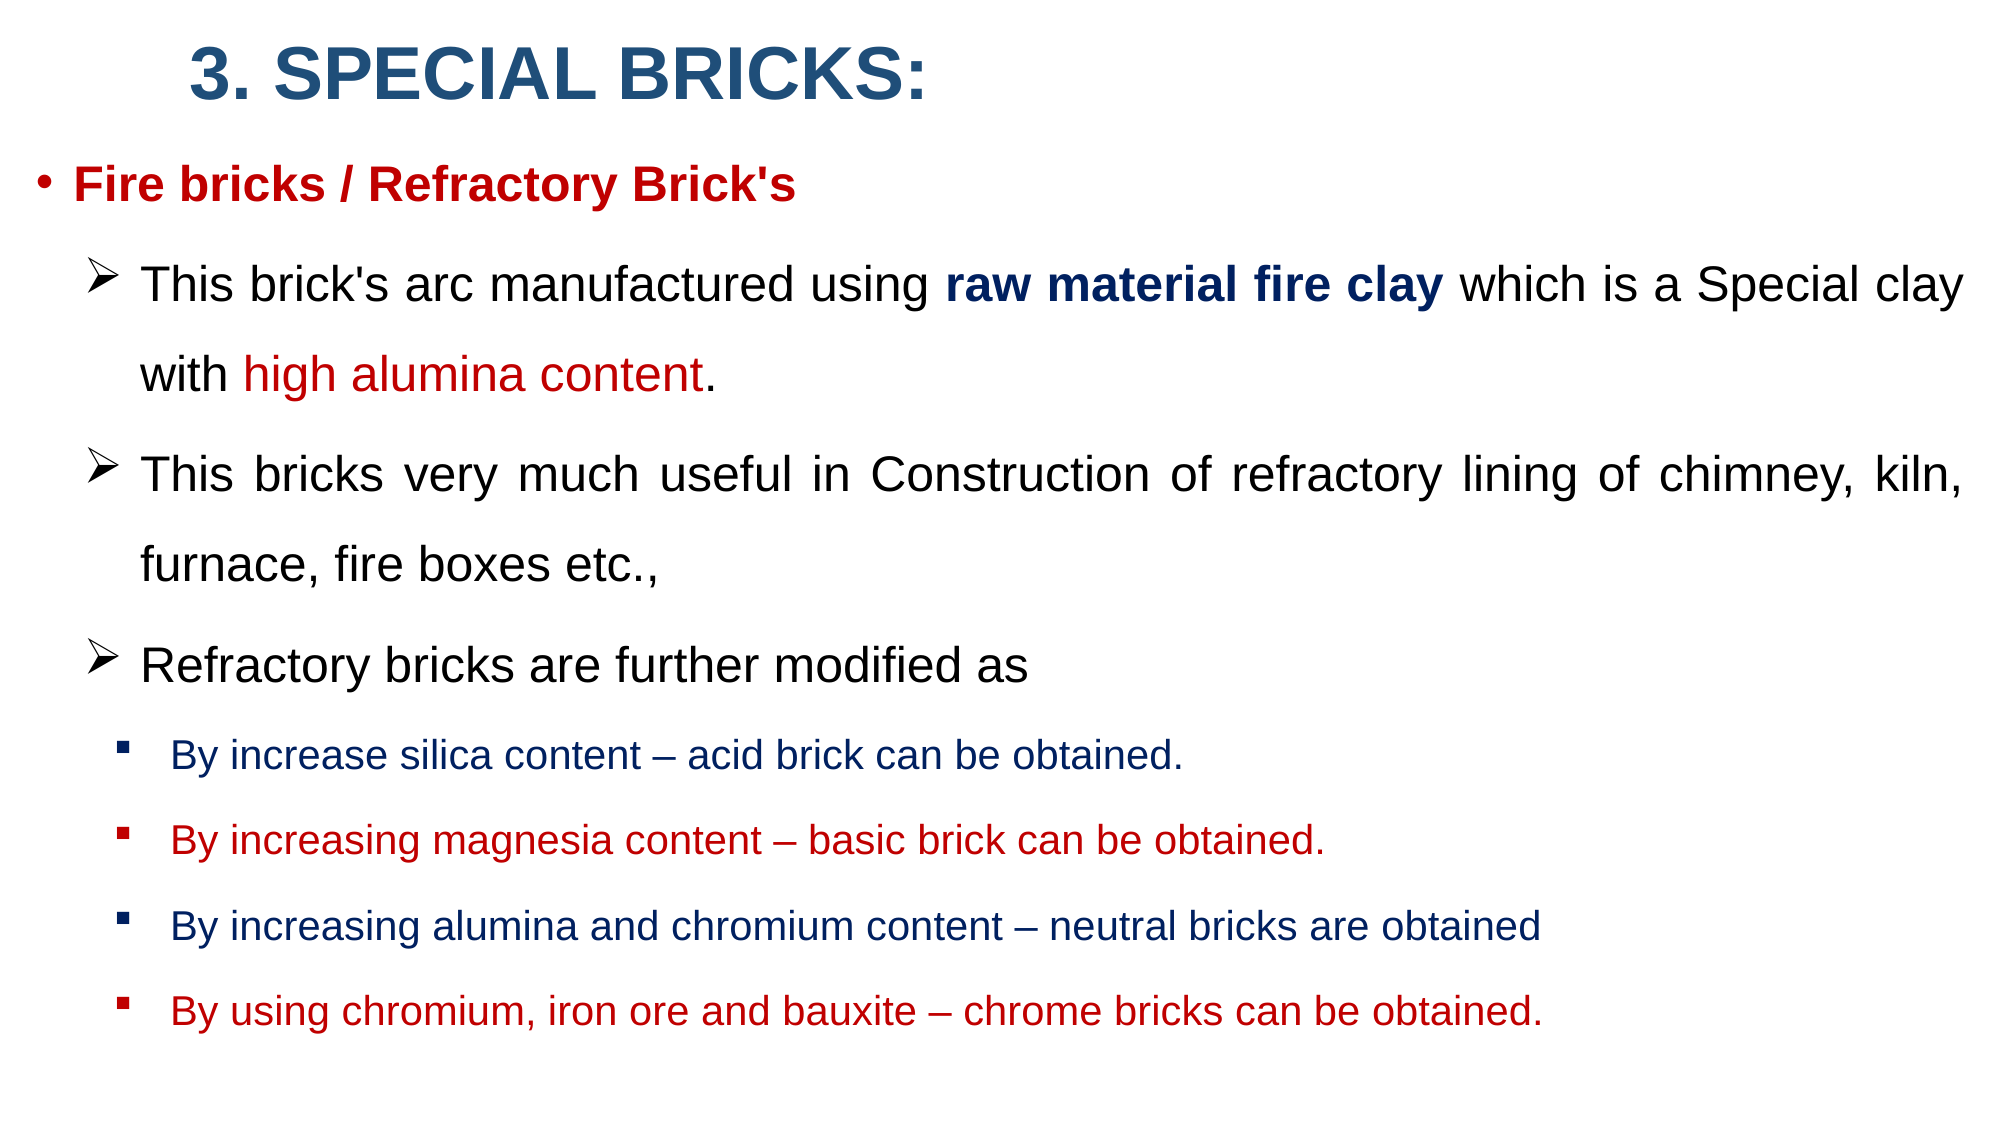

# 3. SPECIAL BRICKS:
Fire bricks / Refractory Brick's
This brick's arc manufactured using raw material fire clay which is a Special clay with high alumina content.
This bricks very much useful in Construction of refractory lining of chimney, kiln, furnace, fire boxes etc.,
Refractory bricks are further modified as
By increase silica content – acid brick can be obtained.
By increasing magnesia content – basic brick can be obtained.
By increasing alumina and chromium content – neutral bricks are obtained
By using chromium, iron ore and bauxite – chrome bricks can be obtained.